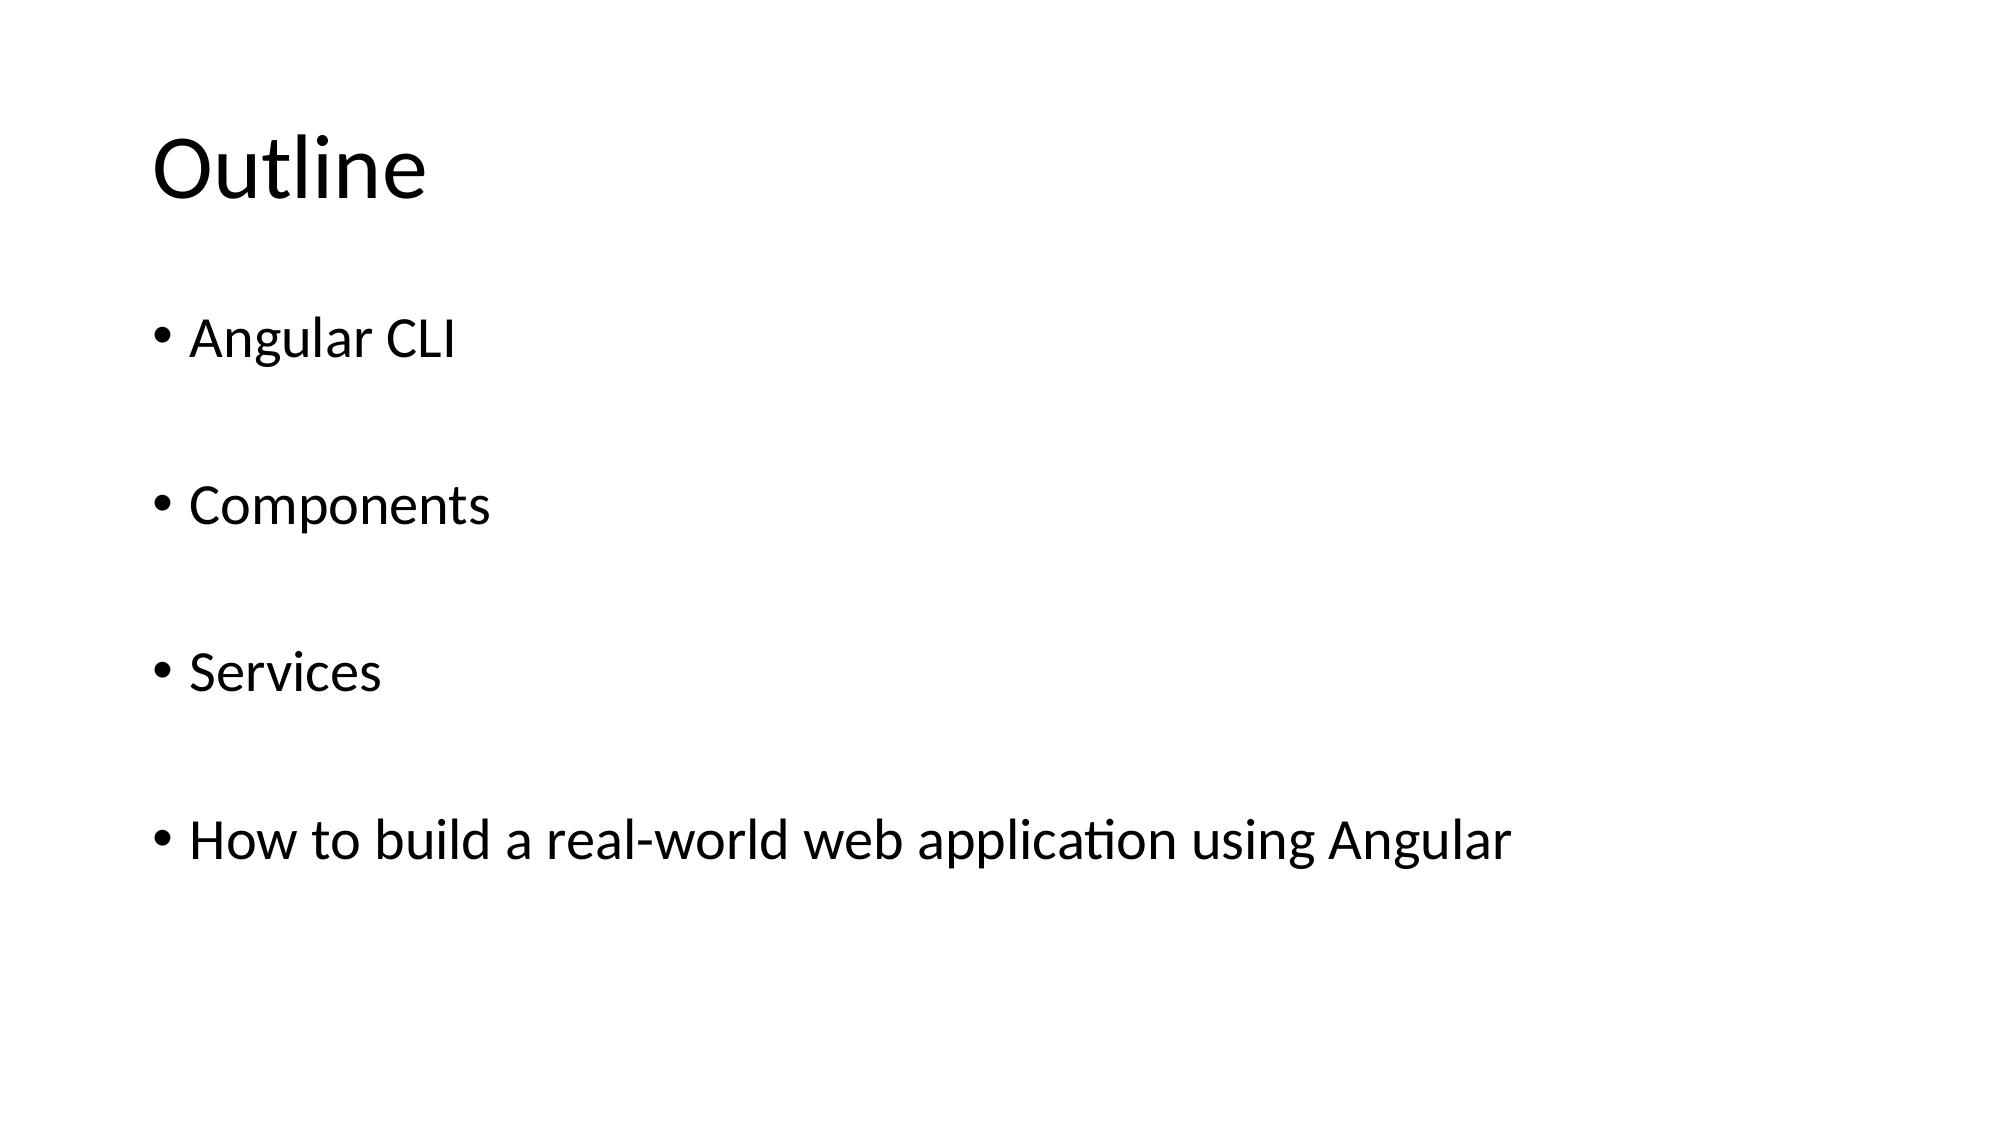

# Outline
Angular CLI

Components

Services

How to build a real-world web application using Angular